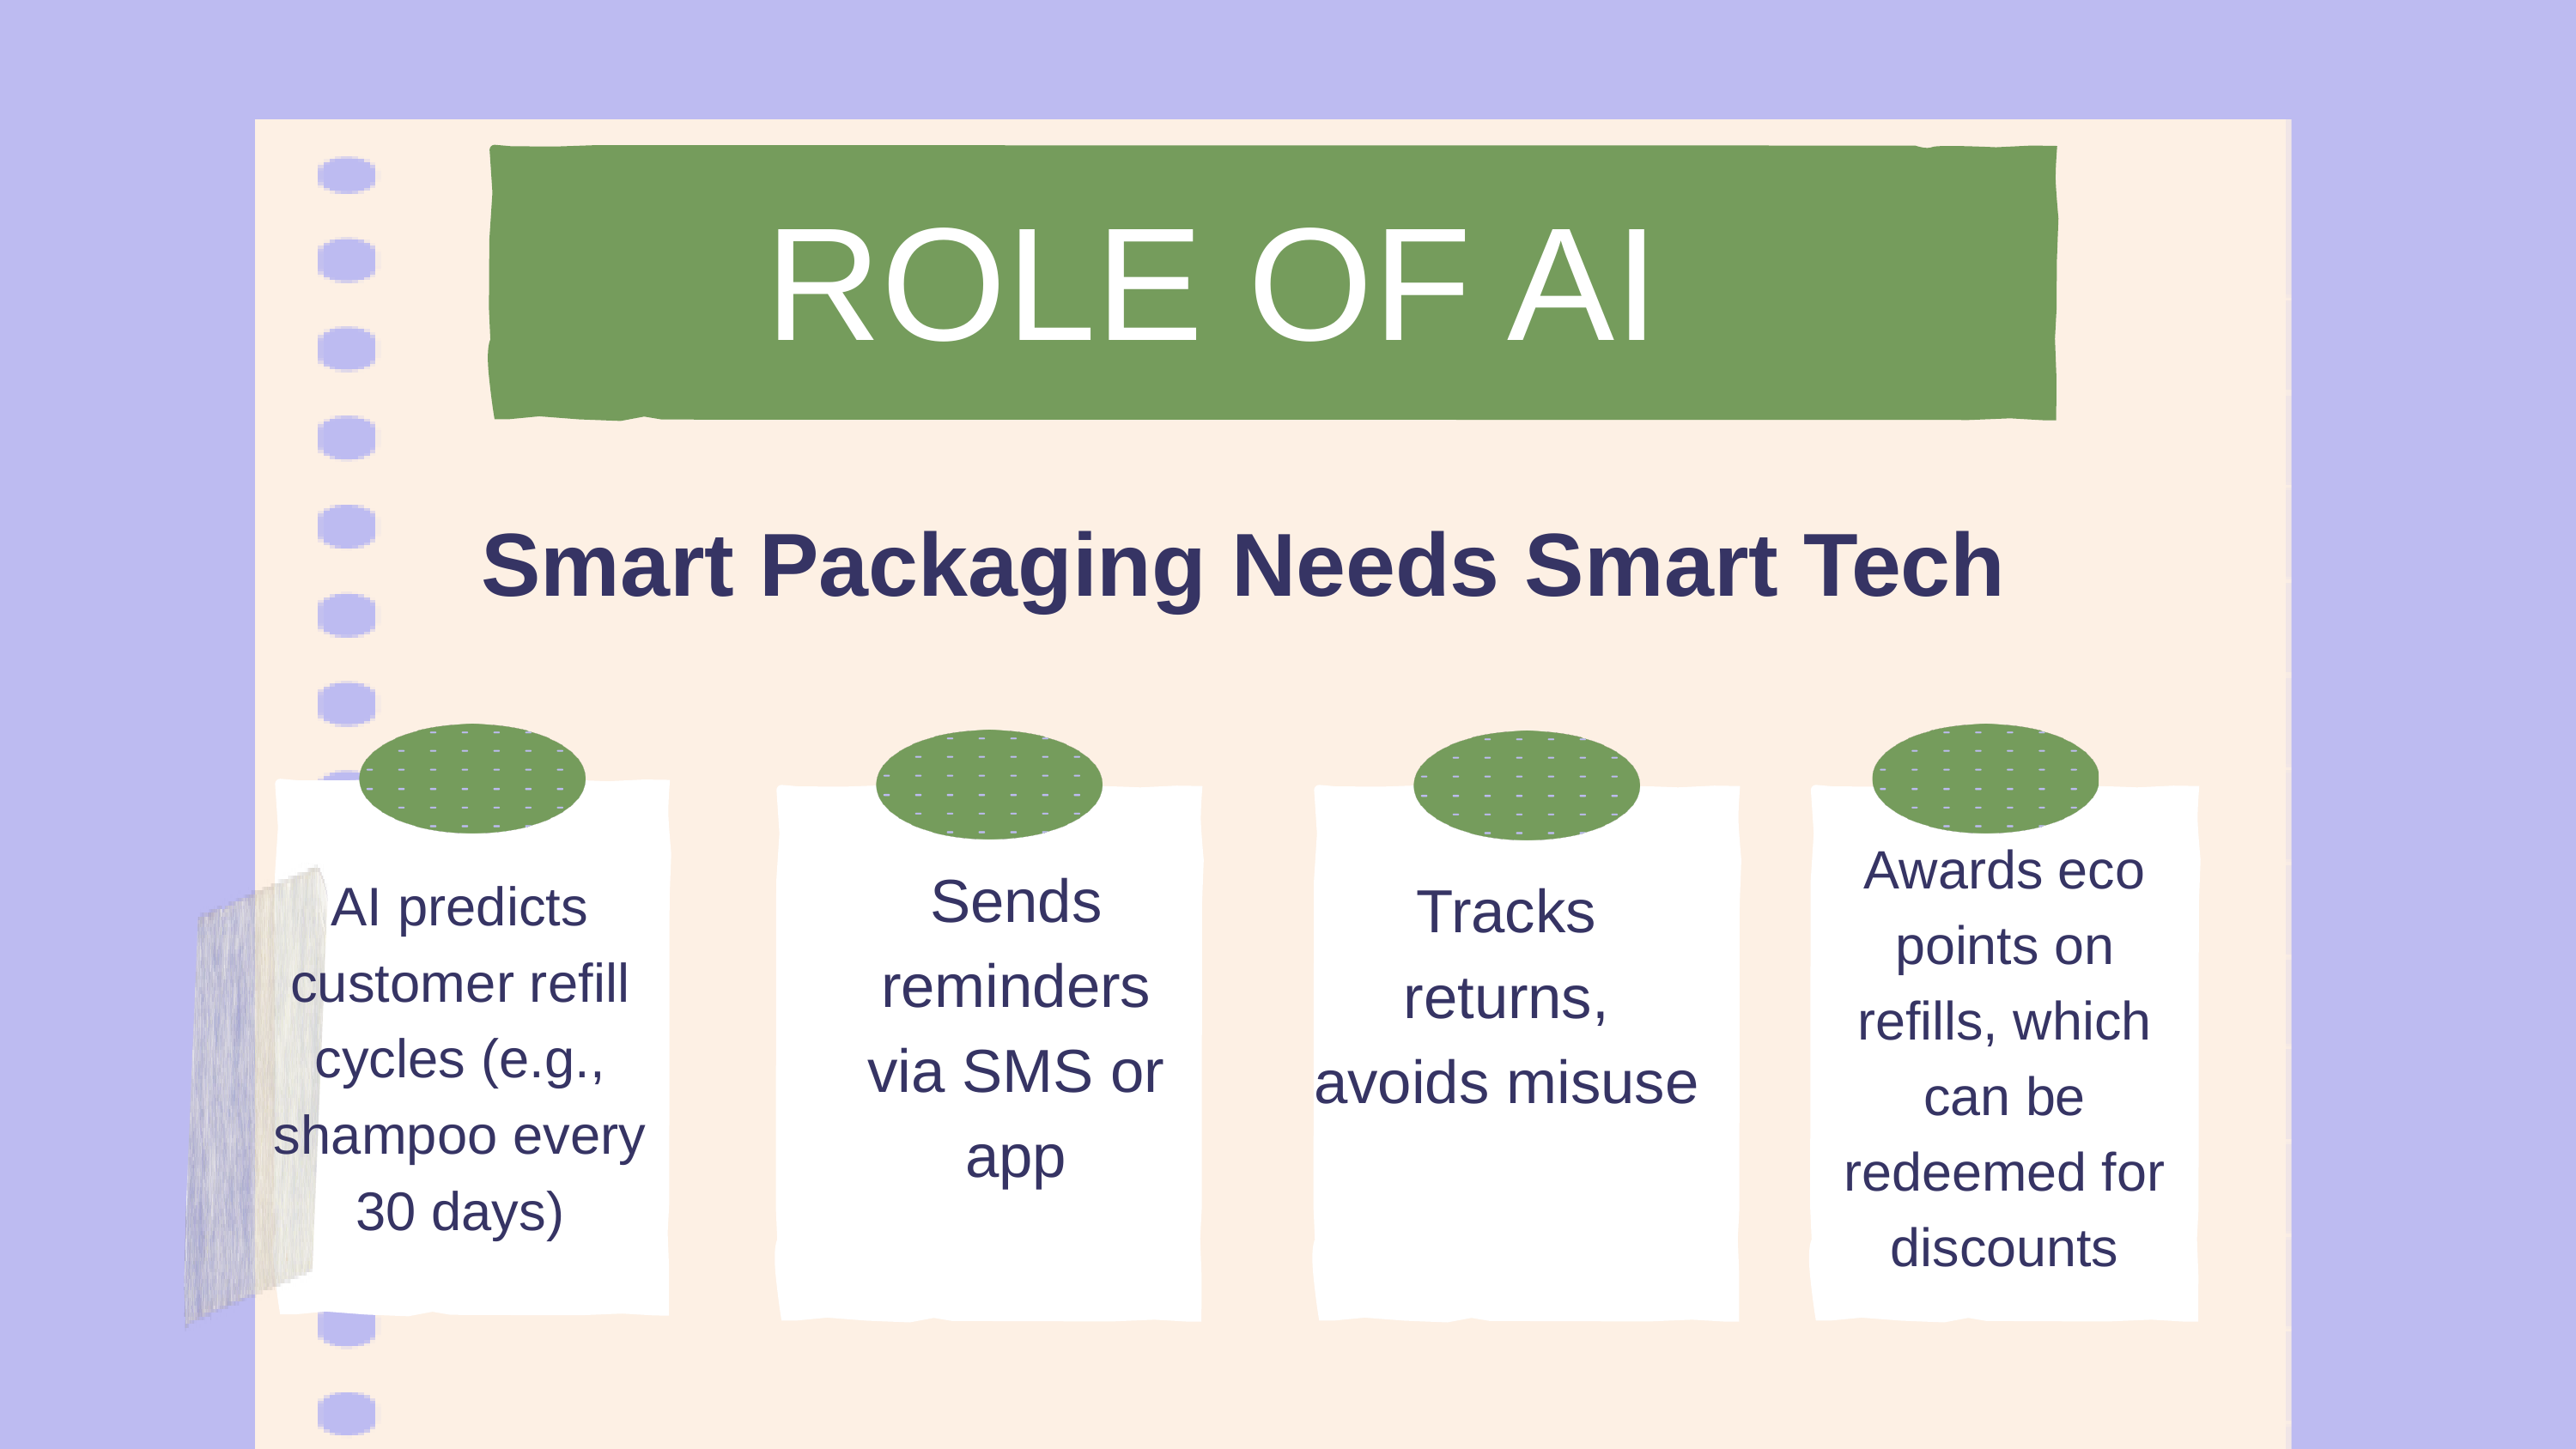

ROLE OF AI
Smart Packaging Needs Smart Tech

Awards eco points on refills, which can be redeemed for discounts

Sends reminders via SMS or app

AI predicts customer refill cycles (e.g., shampoo every 30 days)

Tracks returns, avoids misuse